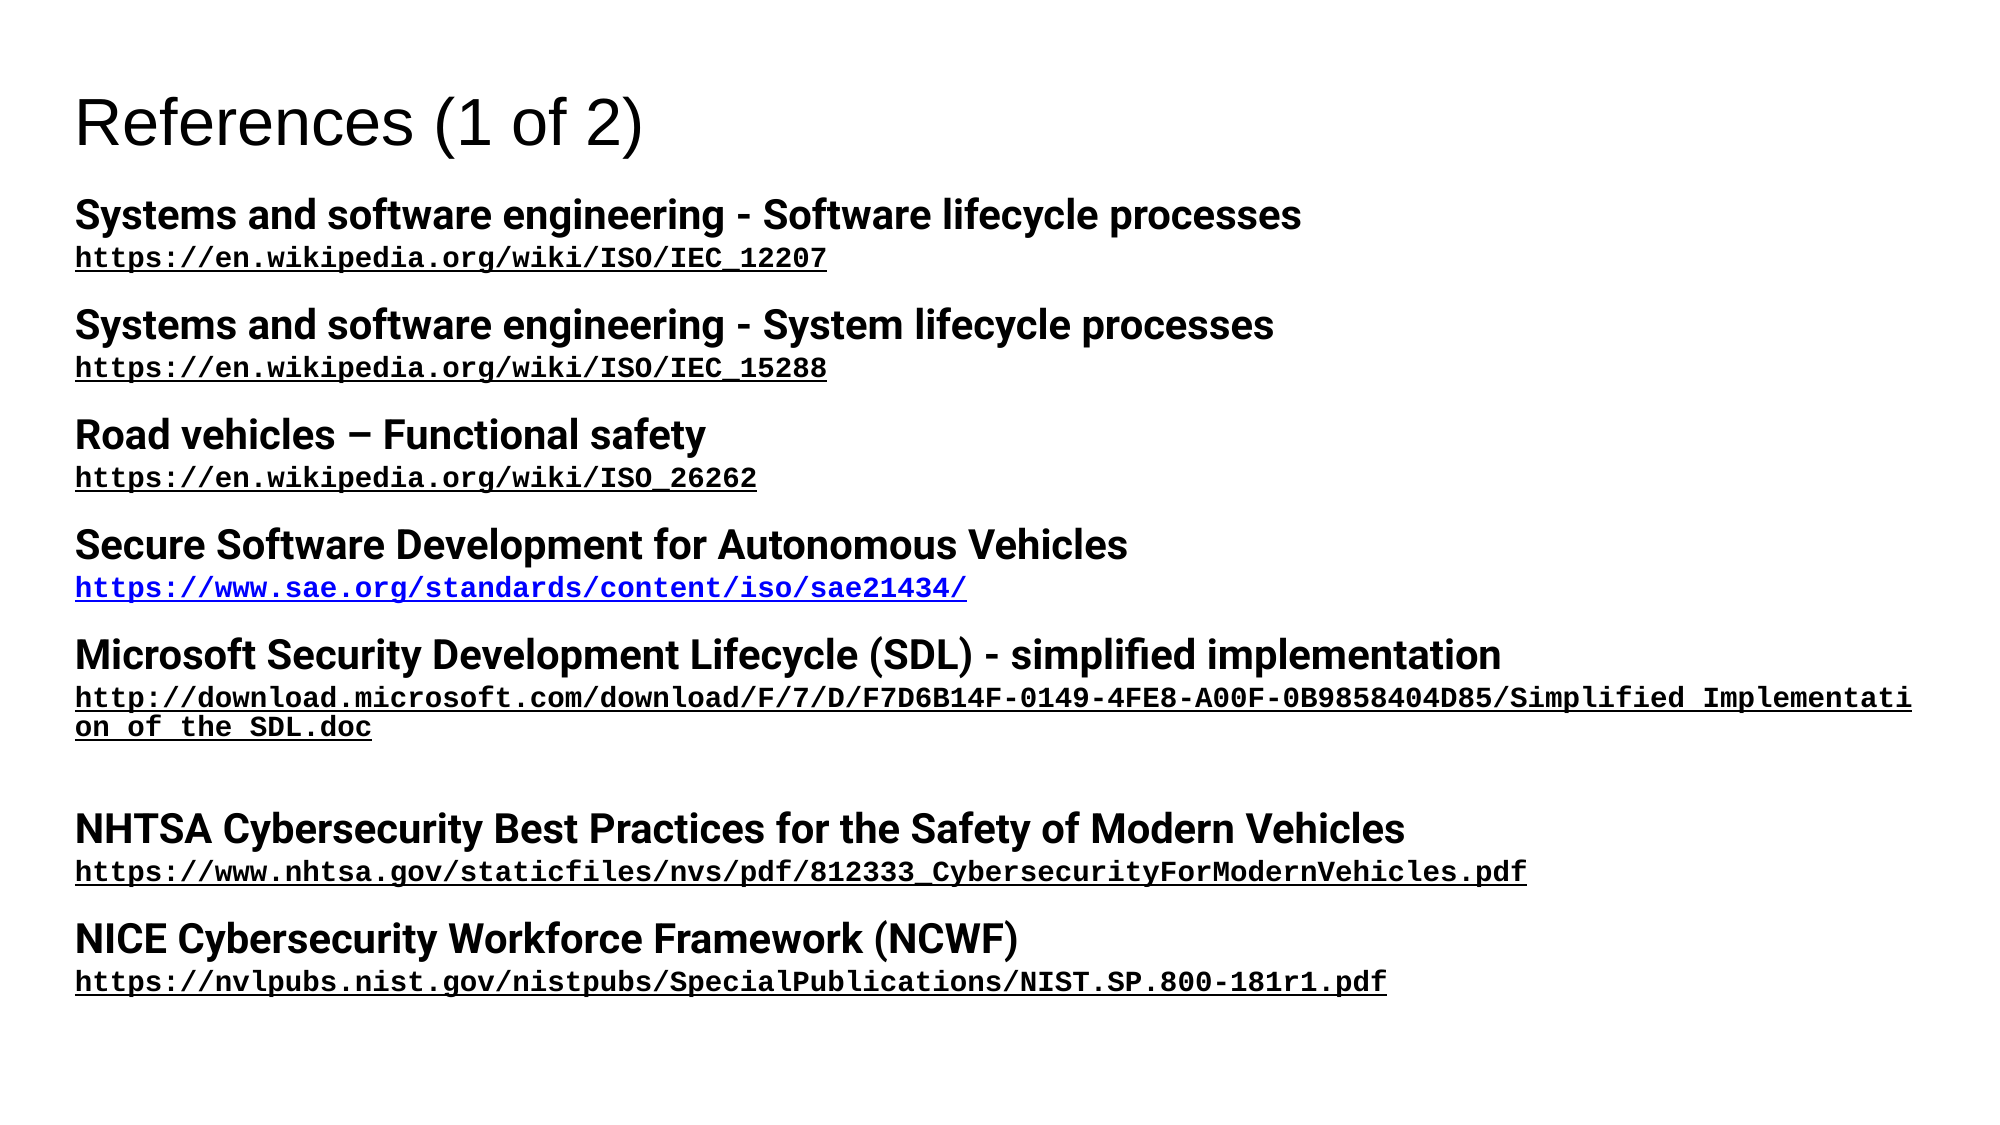

# References (1 of 2)
Systems and software engineering - Software lifecycle processes
https://en.wikipedia.org/wiki/ISO/IEC_12207
Systems and software engineering - System lifecycle processes
https://en.wikipedia.org/wiki/ISO/IEC_15288
Road vehicles – Functional safety
https://en.wikipedia.org/wiki/ISO_26262
Secure Software Development for Autonomous Vehicles
https://www.sae.org/standards/content/iso/sae21434/
Microsoft Security Development Lifecycle (SDL) - simplified implementation
http://download.microsoft.com/download/F/7/D/F7D6B14F-0149-4FE8-A00F-0B9858404D85/Simplified Implementation of the SDL.doc
NHTSA Cybersecurity Best Practices for the Safety of Modern Vehicles
https://www.nhtsa.gov/staticfiles/nvs/pdf/812333_CybersecurityForModernVehicles.pdf
NICE Cybersecurity Workforce Framework (NCWF)
https://nvlpubs.nist.gov/nistpubs/SpecialPublications/NIST.SP.800-181r1.pdf